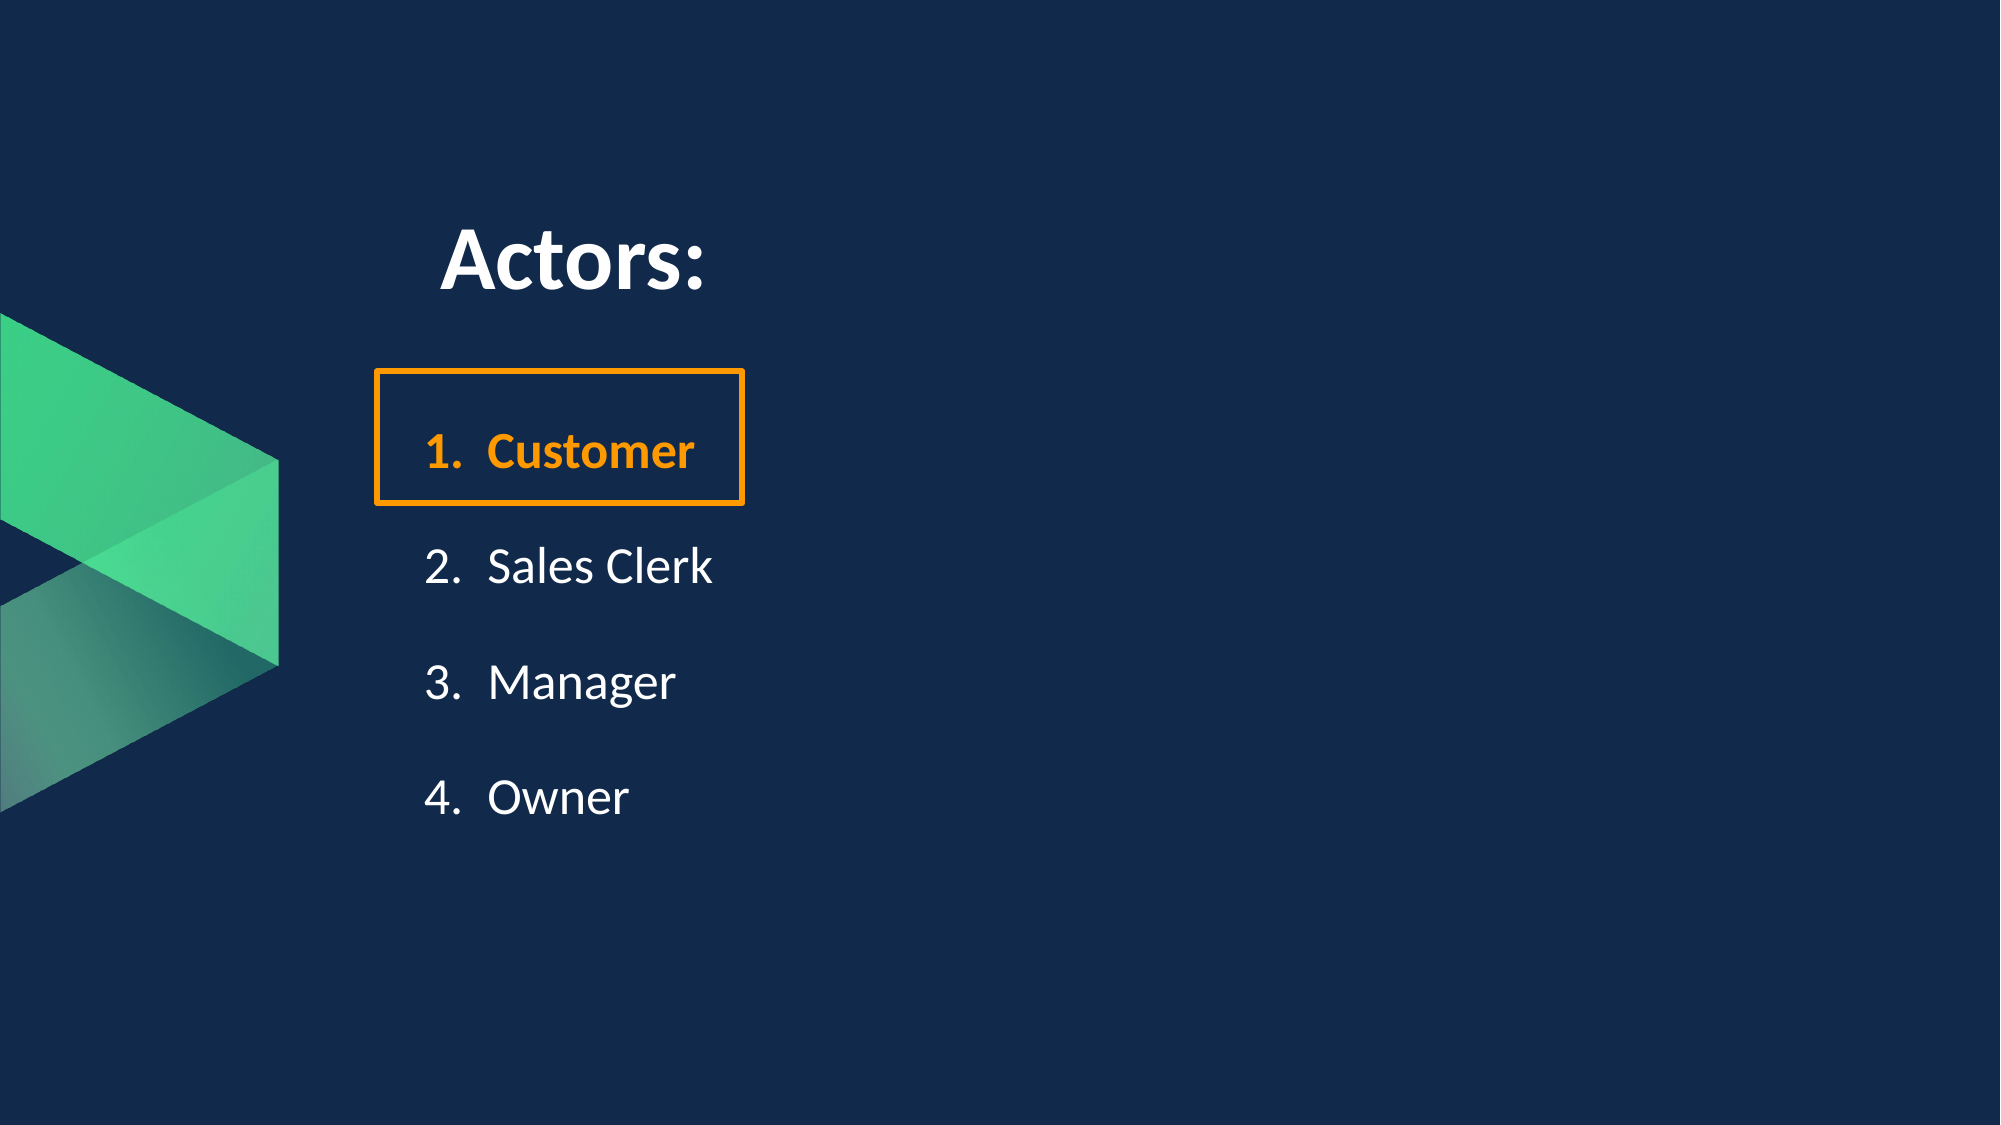

# Actors:

Customer
Sales Clerk
Manager
Owner